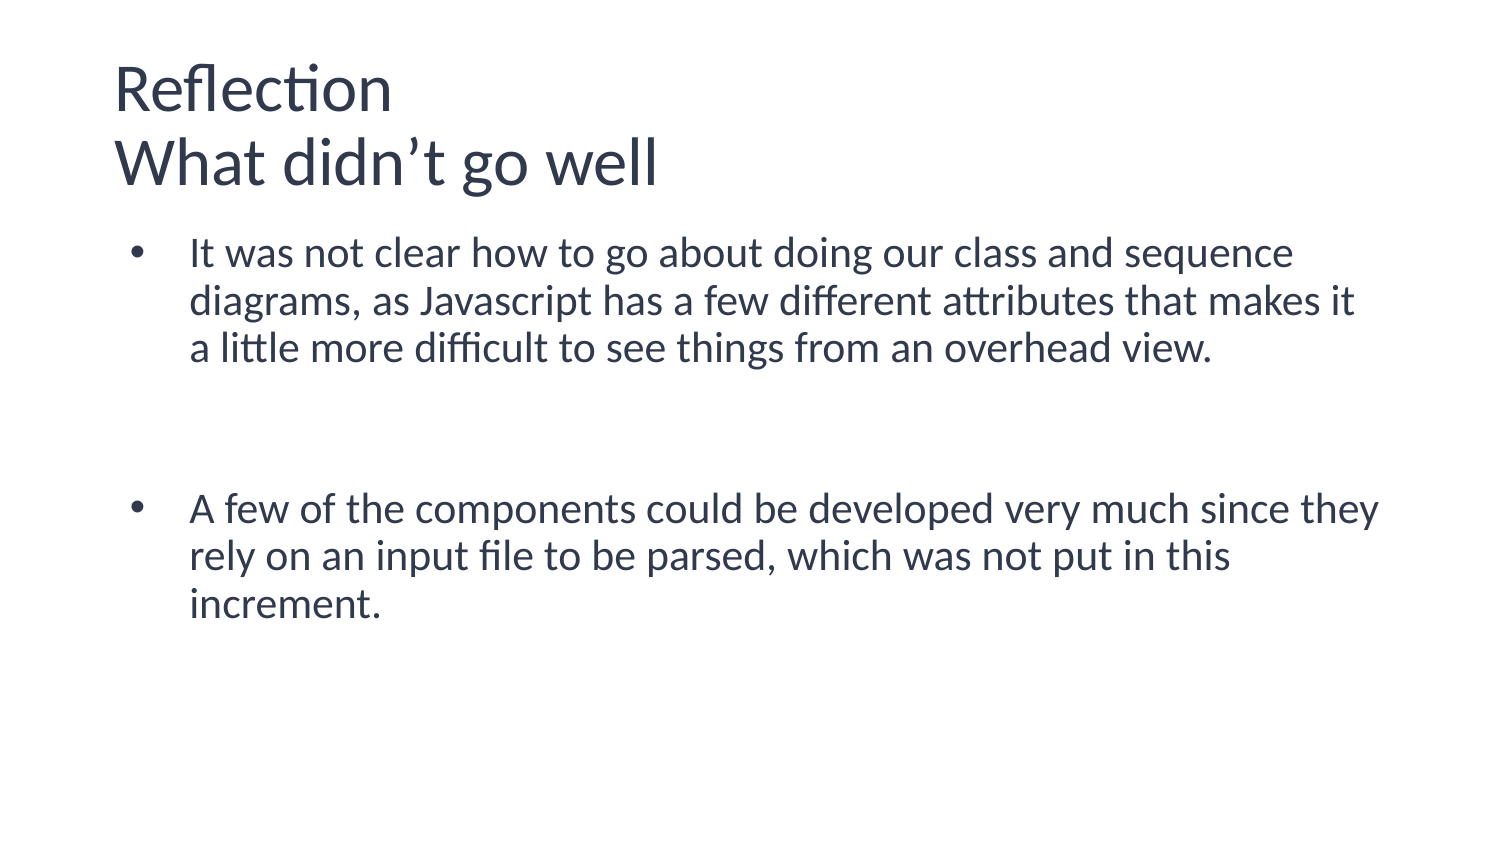

# Reflection
What didn’t go well
It was not clear how to go about doing our class and sequence diagrams, as Javascript has a few different attributes that makes it a little more difficult to see things from an overhead view.

A few of the components could be developed very much since they rely on an input file to be parsed, which was not put in this increment.